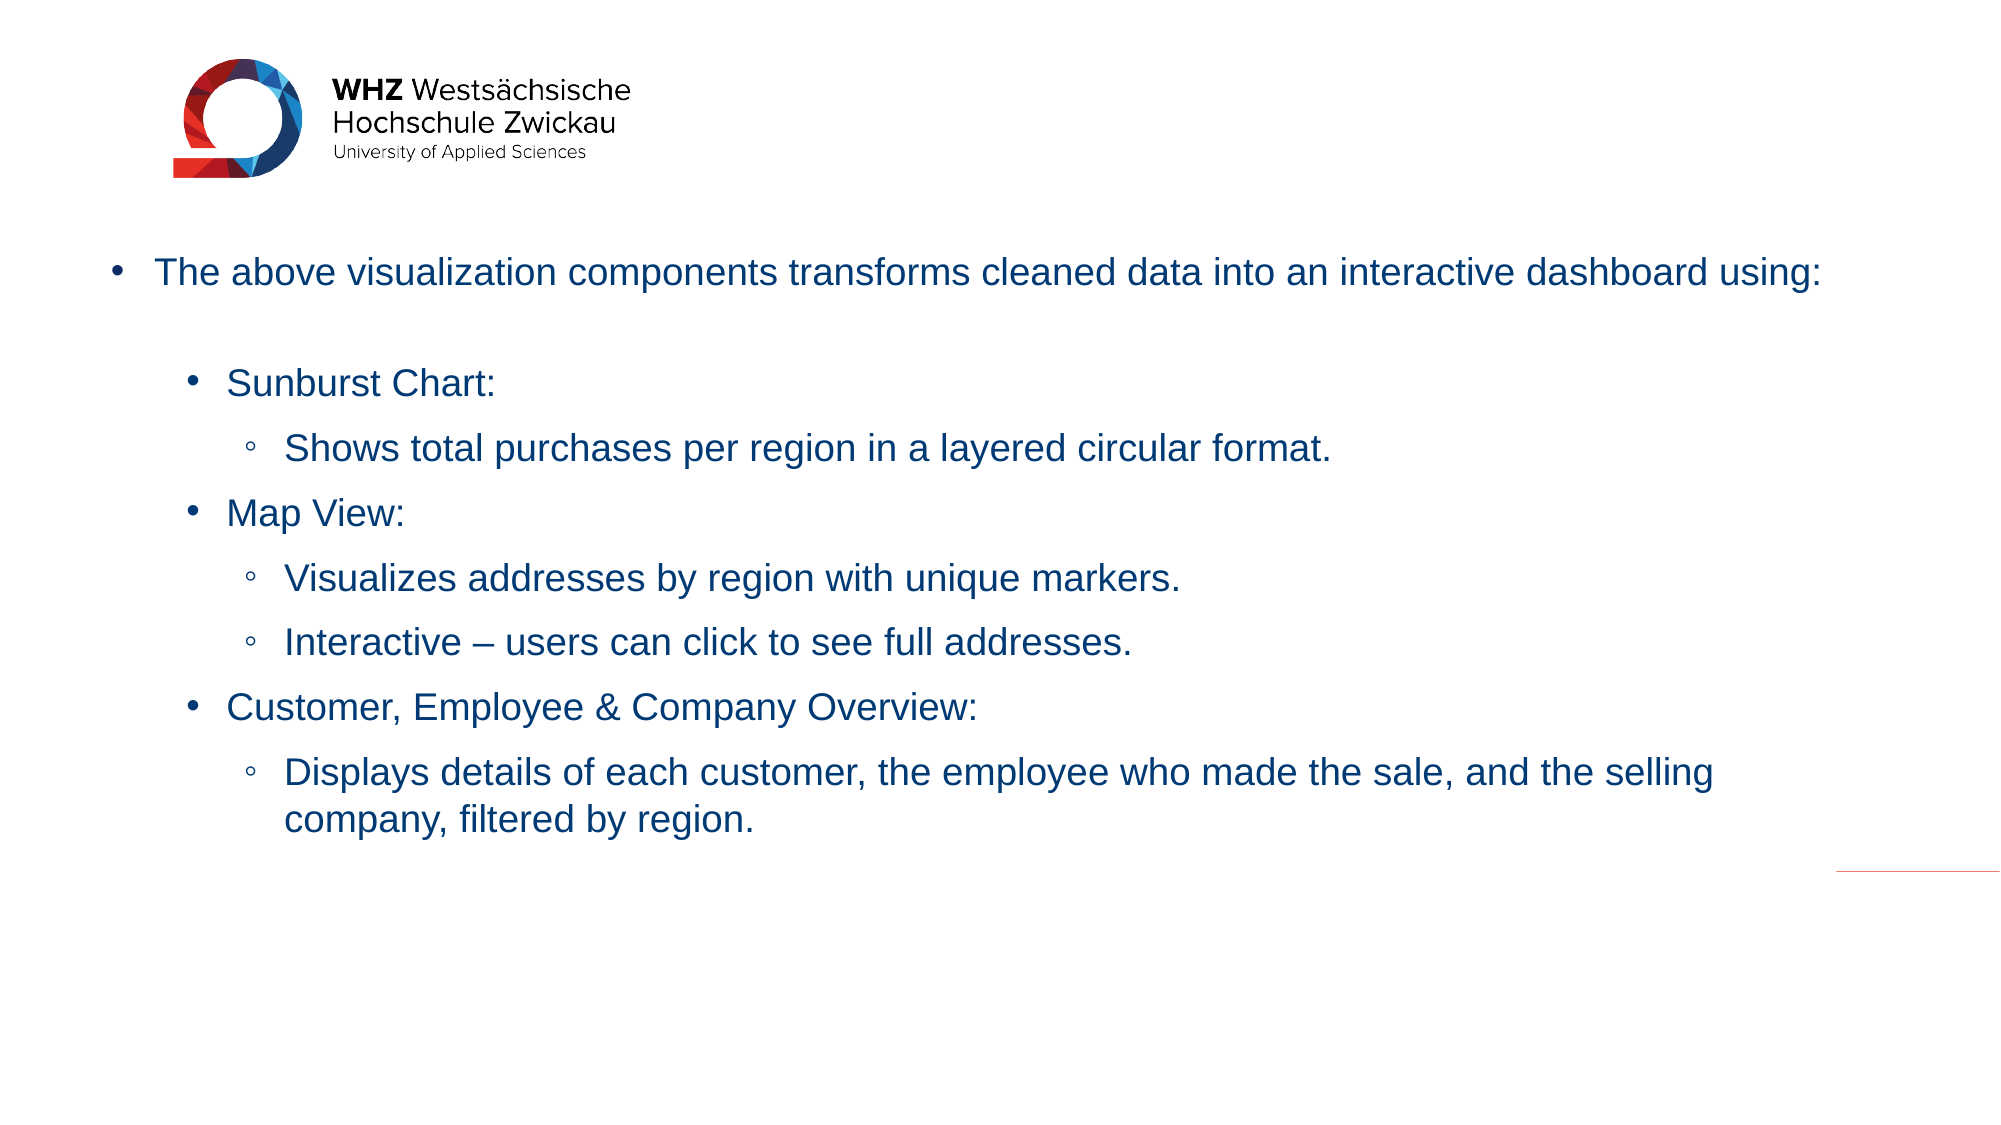

The above visualization components transforms cleaned data into an interactive dashboard using:

Sunburst Chart:
Shows total purchases per region in a layered circular format.
Map View:
Visualizes addresses by region with unique markers.
Interactive – users can click to see full addresses.
Customer, Employee & Company Overview:
Displays details of each customer, the employee who made the sale, and the selling company, filtered by region.

11